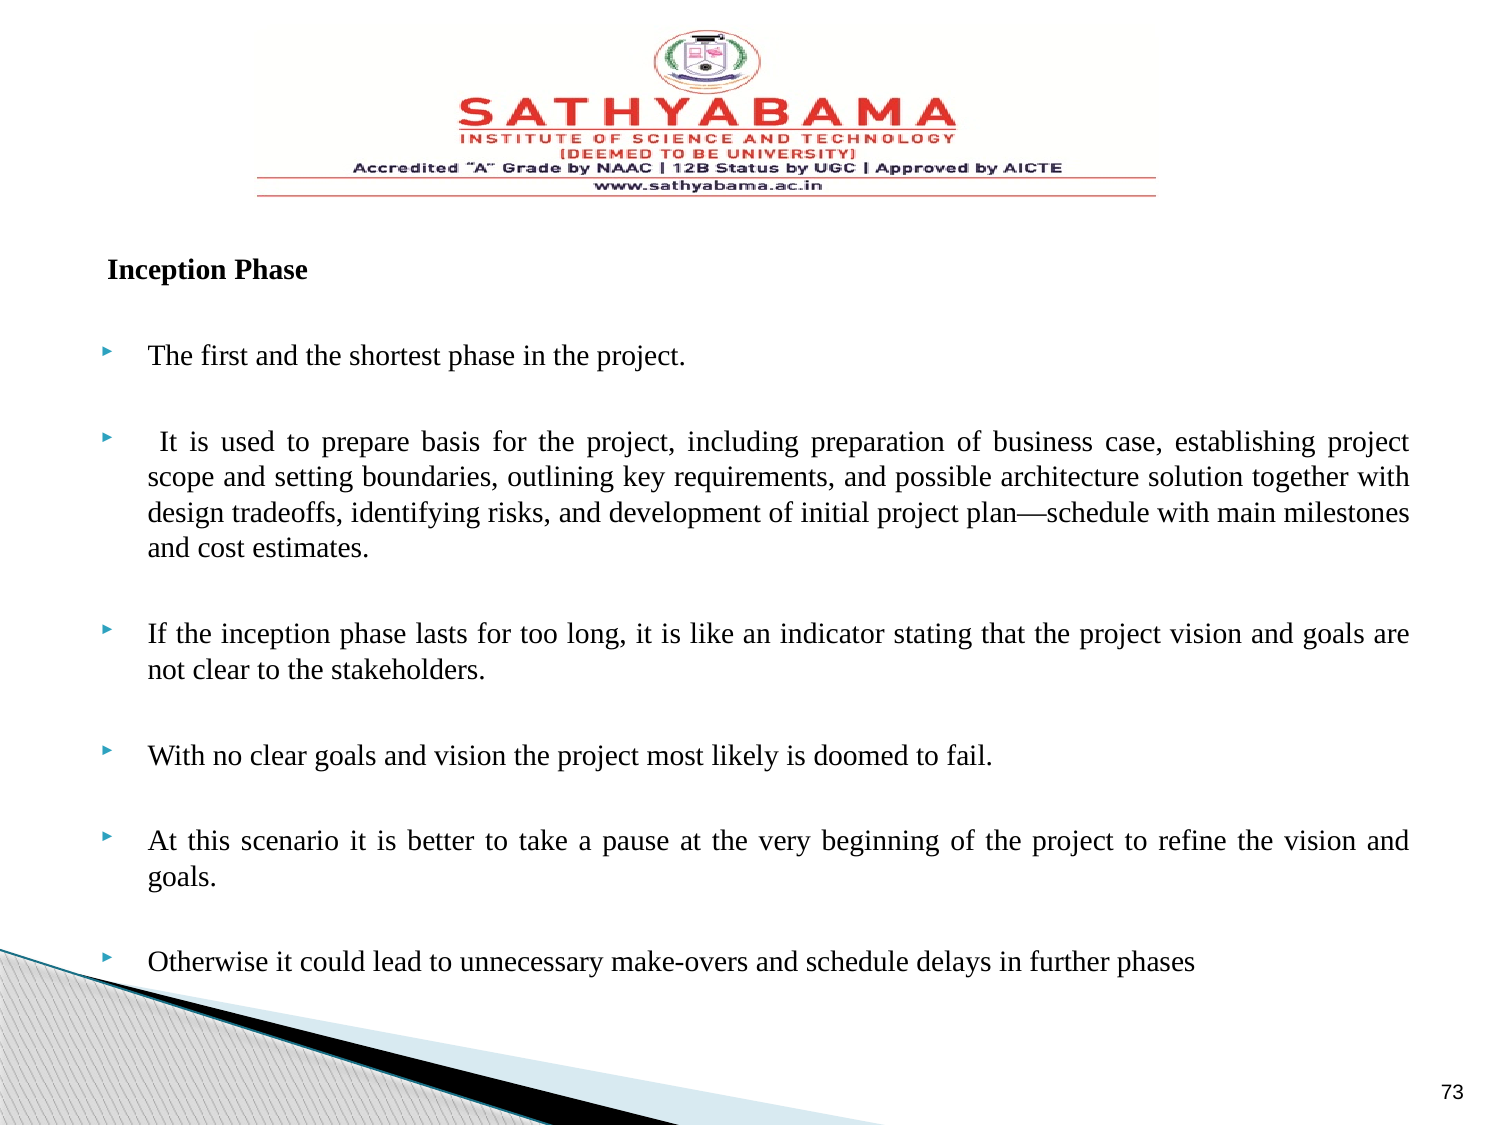

Inception Phase

The first and the shortest phase in the project.

 It is used to prepare basis for the project, including preparation of business case, establishing project scope and setting boundaries, outlining key requirements, and possible architecture solution together with design tradeoffs, identifying risks, and development of initial project plan—schedule with main milestones and cost estimates.

If the inception phase lasts for too long, it is like an indicator stating that the project vision and goals are not clear to the stakeholders.

With no clear goals and vision the project most likely is doomed to fail.

At this scenario it is better to take a pause at the very beginning of the project to refine the vision and goals.

Otherwise it could lead to unnecessary make-overs and schedule delays in further phases

73